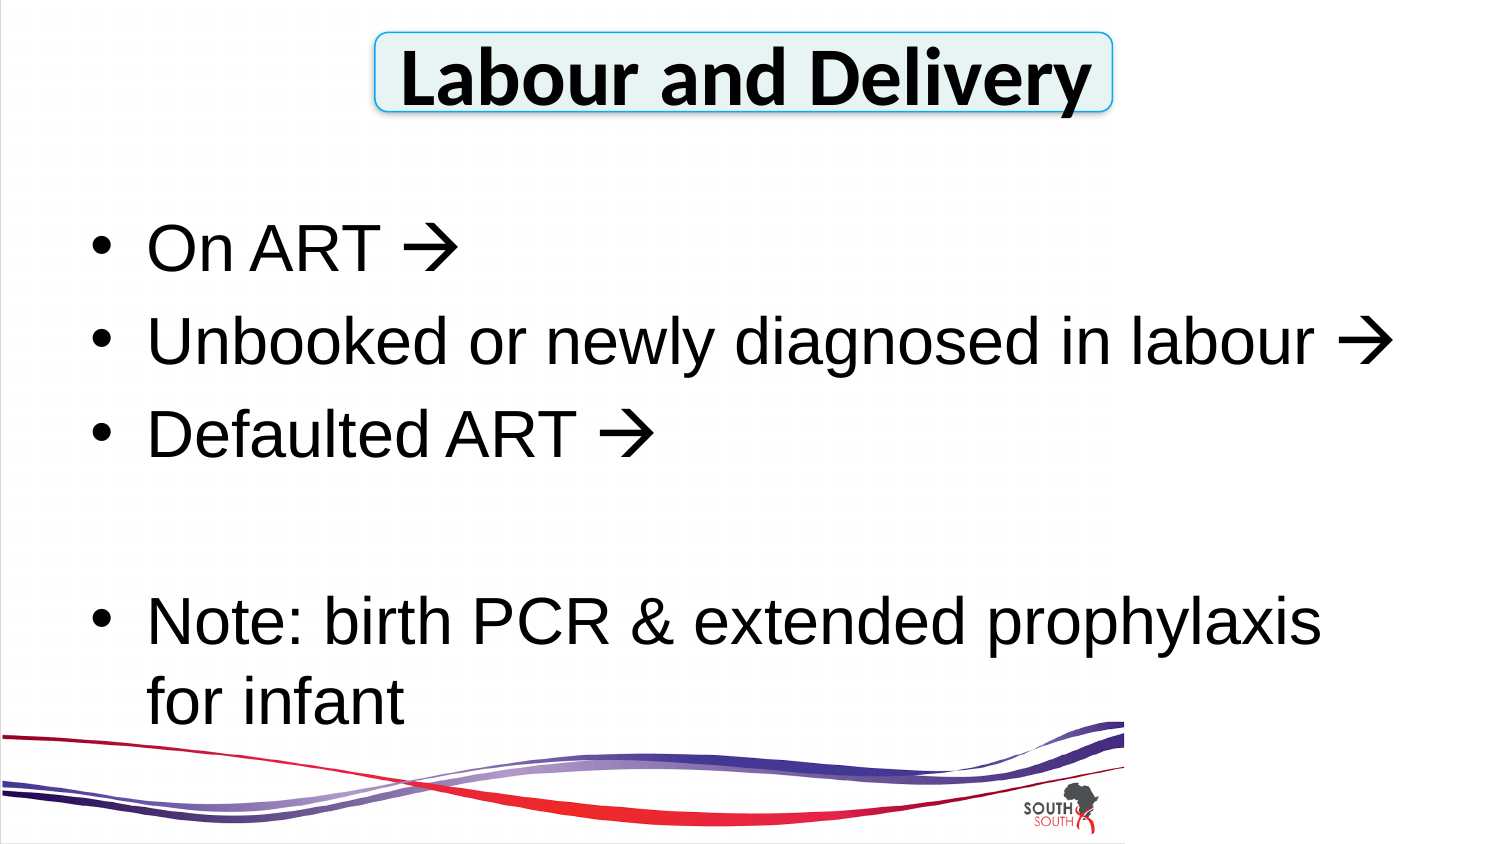

#
 Labour and Delivery
On ART 🡪
Unbooked or newly diagnosed in labour 🡪
Defaulted ART 🡪

Note: birth PCR & extended prophylaxis for infant